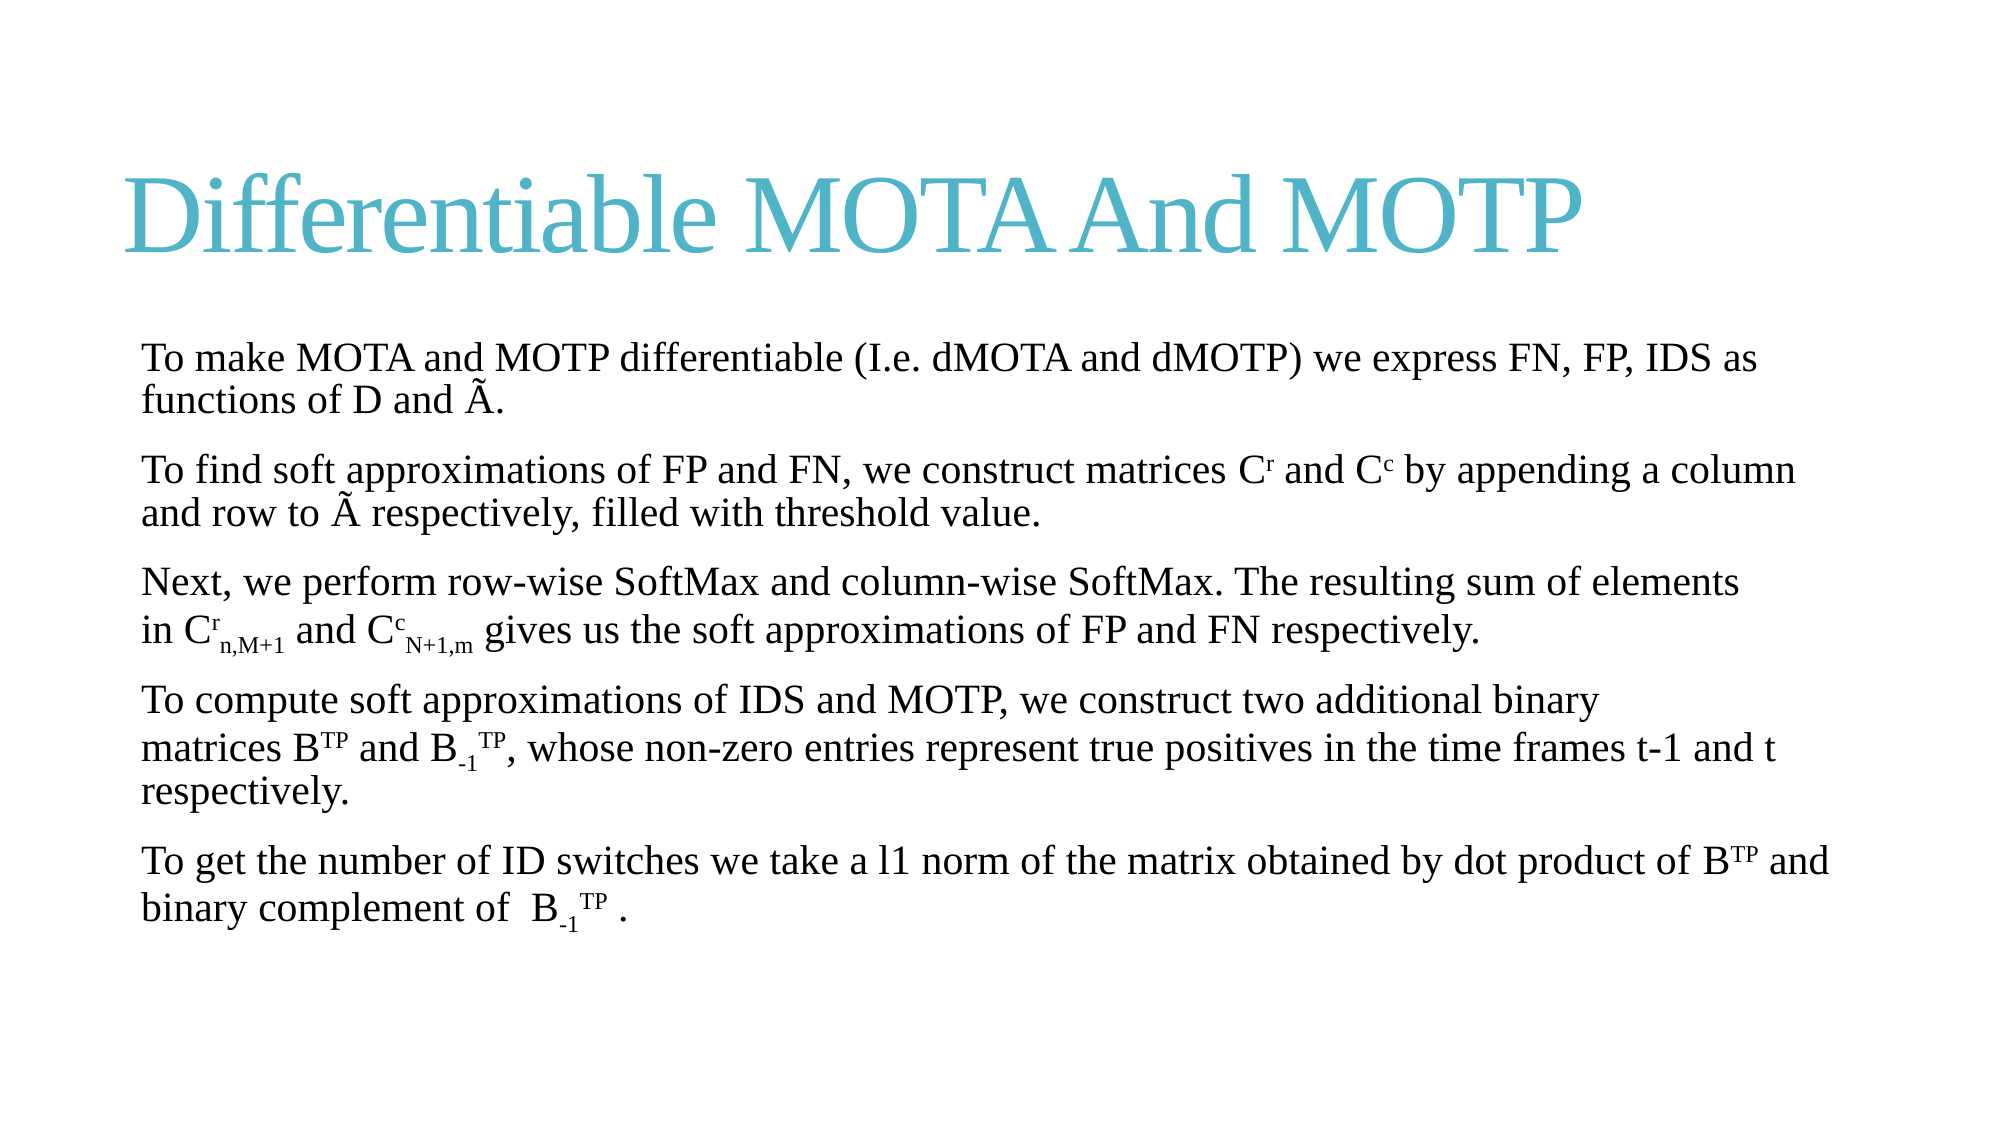

# Differentiable MOTA And MOTP
To make MOTA and MOTP differentiable (I.e. dMOTA and dMOTP) we express FN, FP, IDS as functions of D and Ã.
To find soft approximations of FP and FN, we construct matrices Cr and Cc by appending a column and row to Ã respectively, filled with threshold value.
Next, we perform row-wise SoftMax and column-wise SoftMax. The resulting sum of elements in Crn,M+1 and CcN+1,m gives us the soft approximations of FP and FN respectively.
To compute soft approximations of IDS and MOTP, we construct two additional binary matrices BTP and B-1TP, whose non-zero entries represent true positives in the time frames t-1 and t respectively.
To get the number of ID switches we take a l1 norm of the matrix obtained by dot product of BTP and binary complement of  B-1TP .